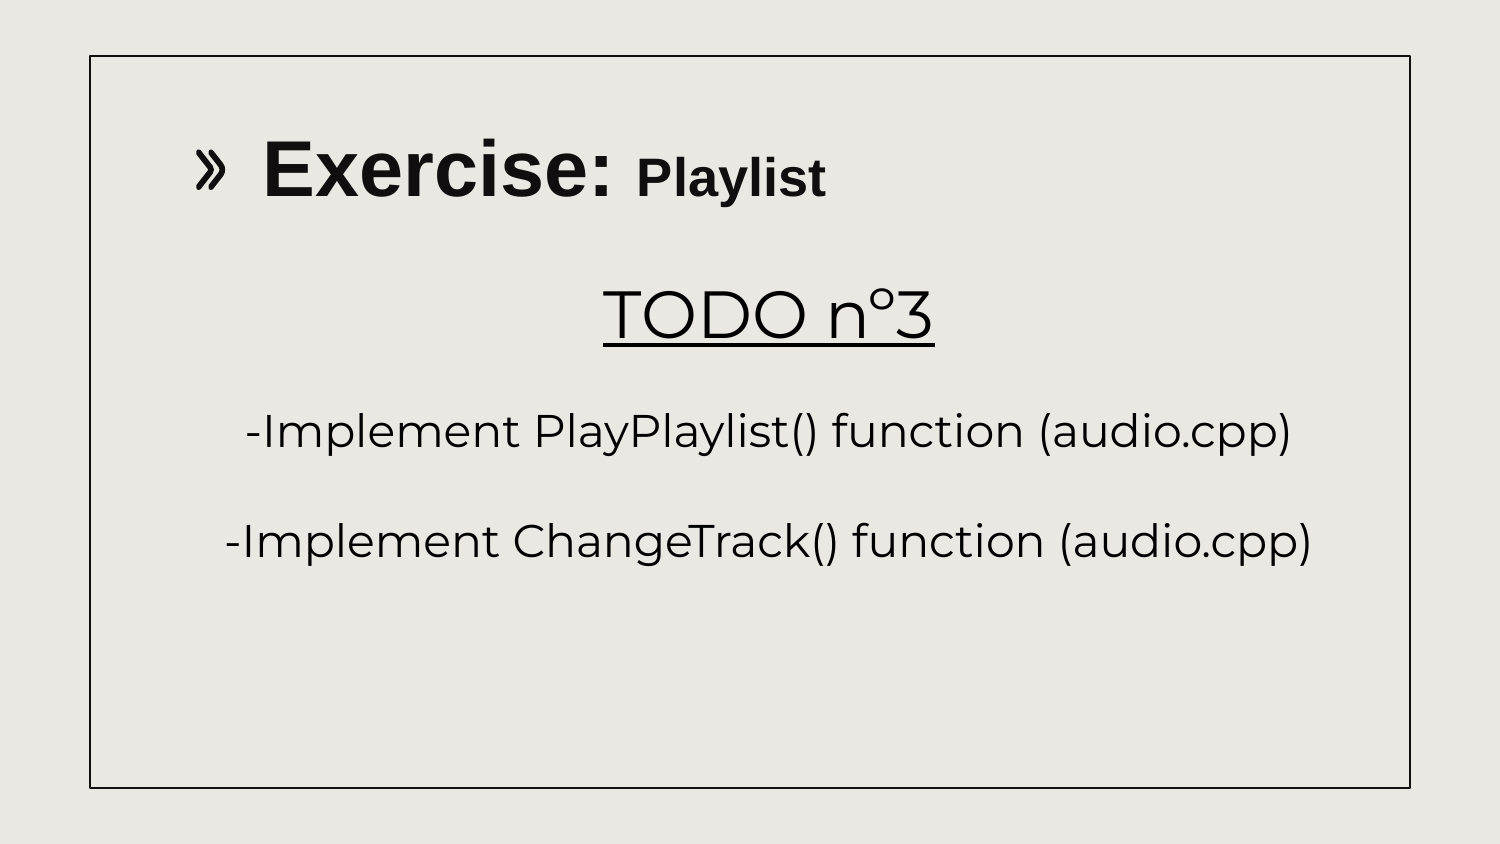

# Exercise: Playlist

TODO nº3

-Implement PlayPlaylist() function (audio.cpp)

-Implement ChangeTrack() function (audio.cpp)